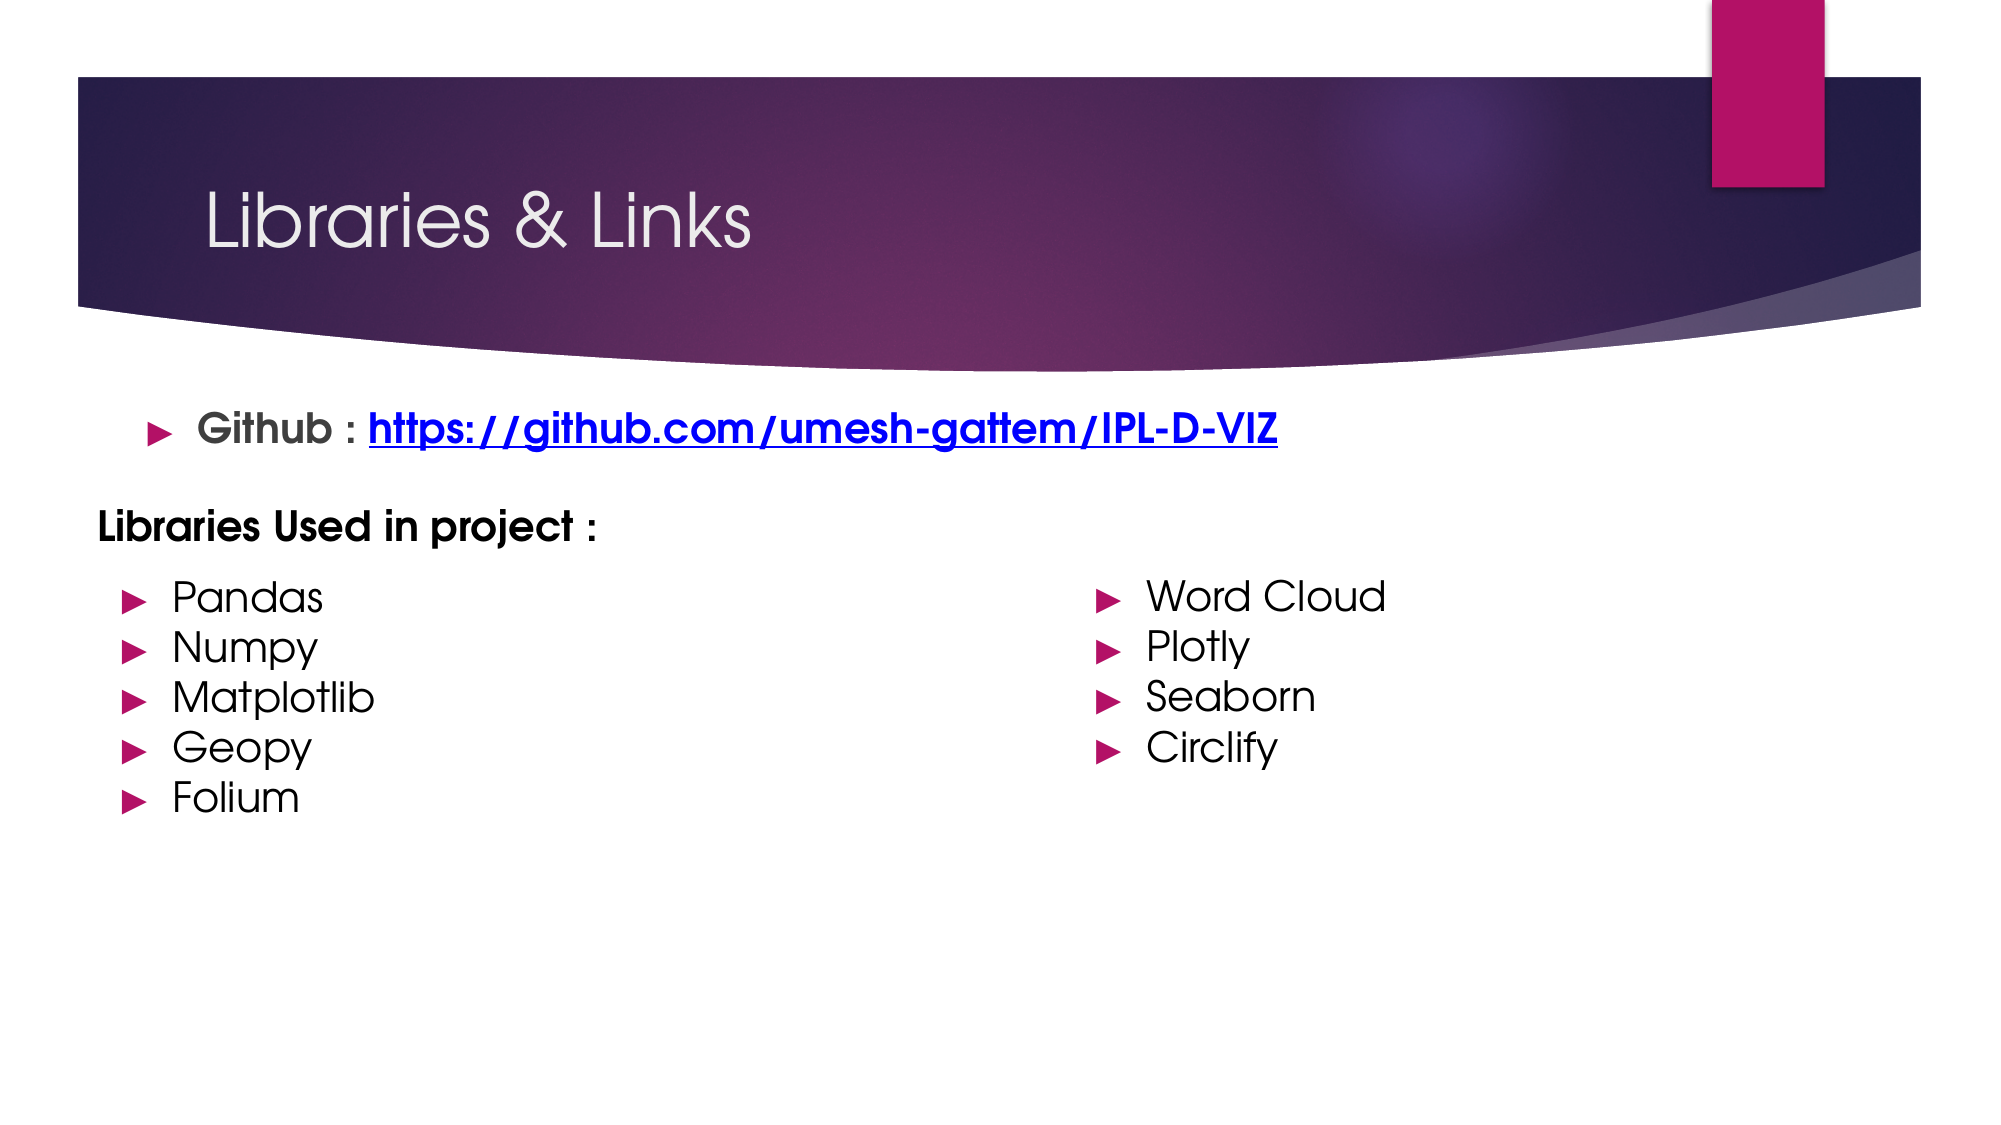

# Libraries & Links
Github : https://github.com/umesh-gattem/IPL-D-VIZ
Libraries Used in project :
Pandas
Numpy
Matplotlib
Geopy
Folium

Word Cloud
Plotly
Seaborn
Circlify